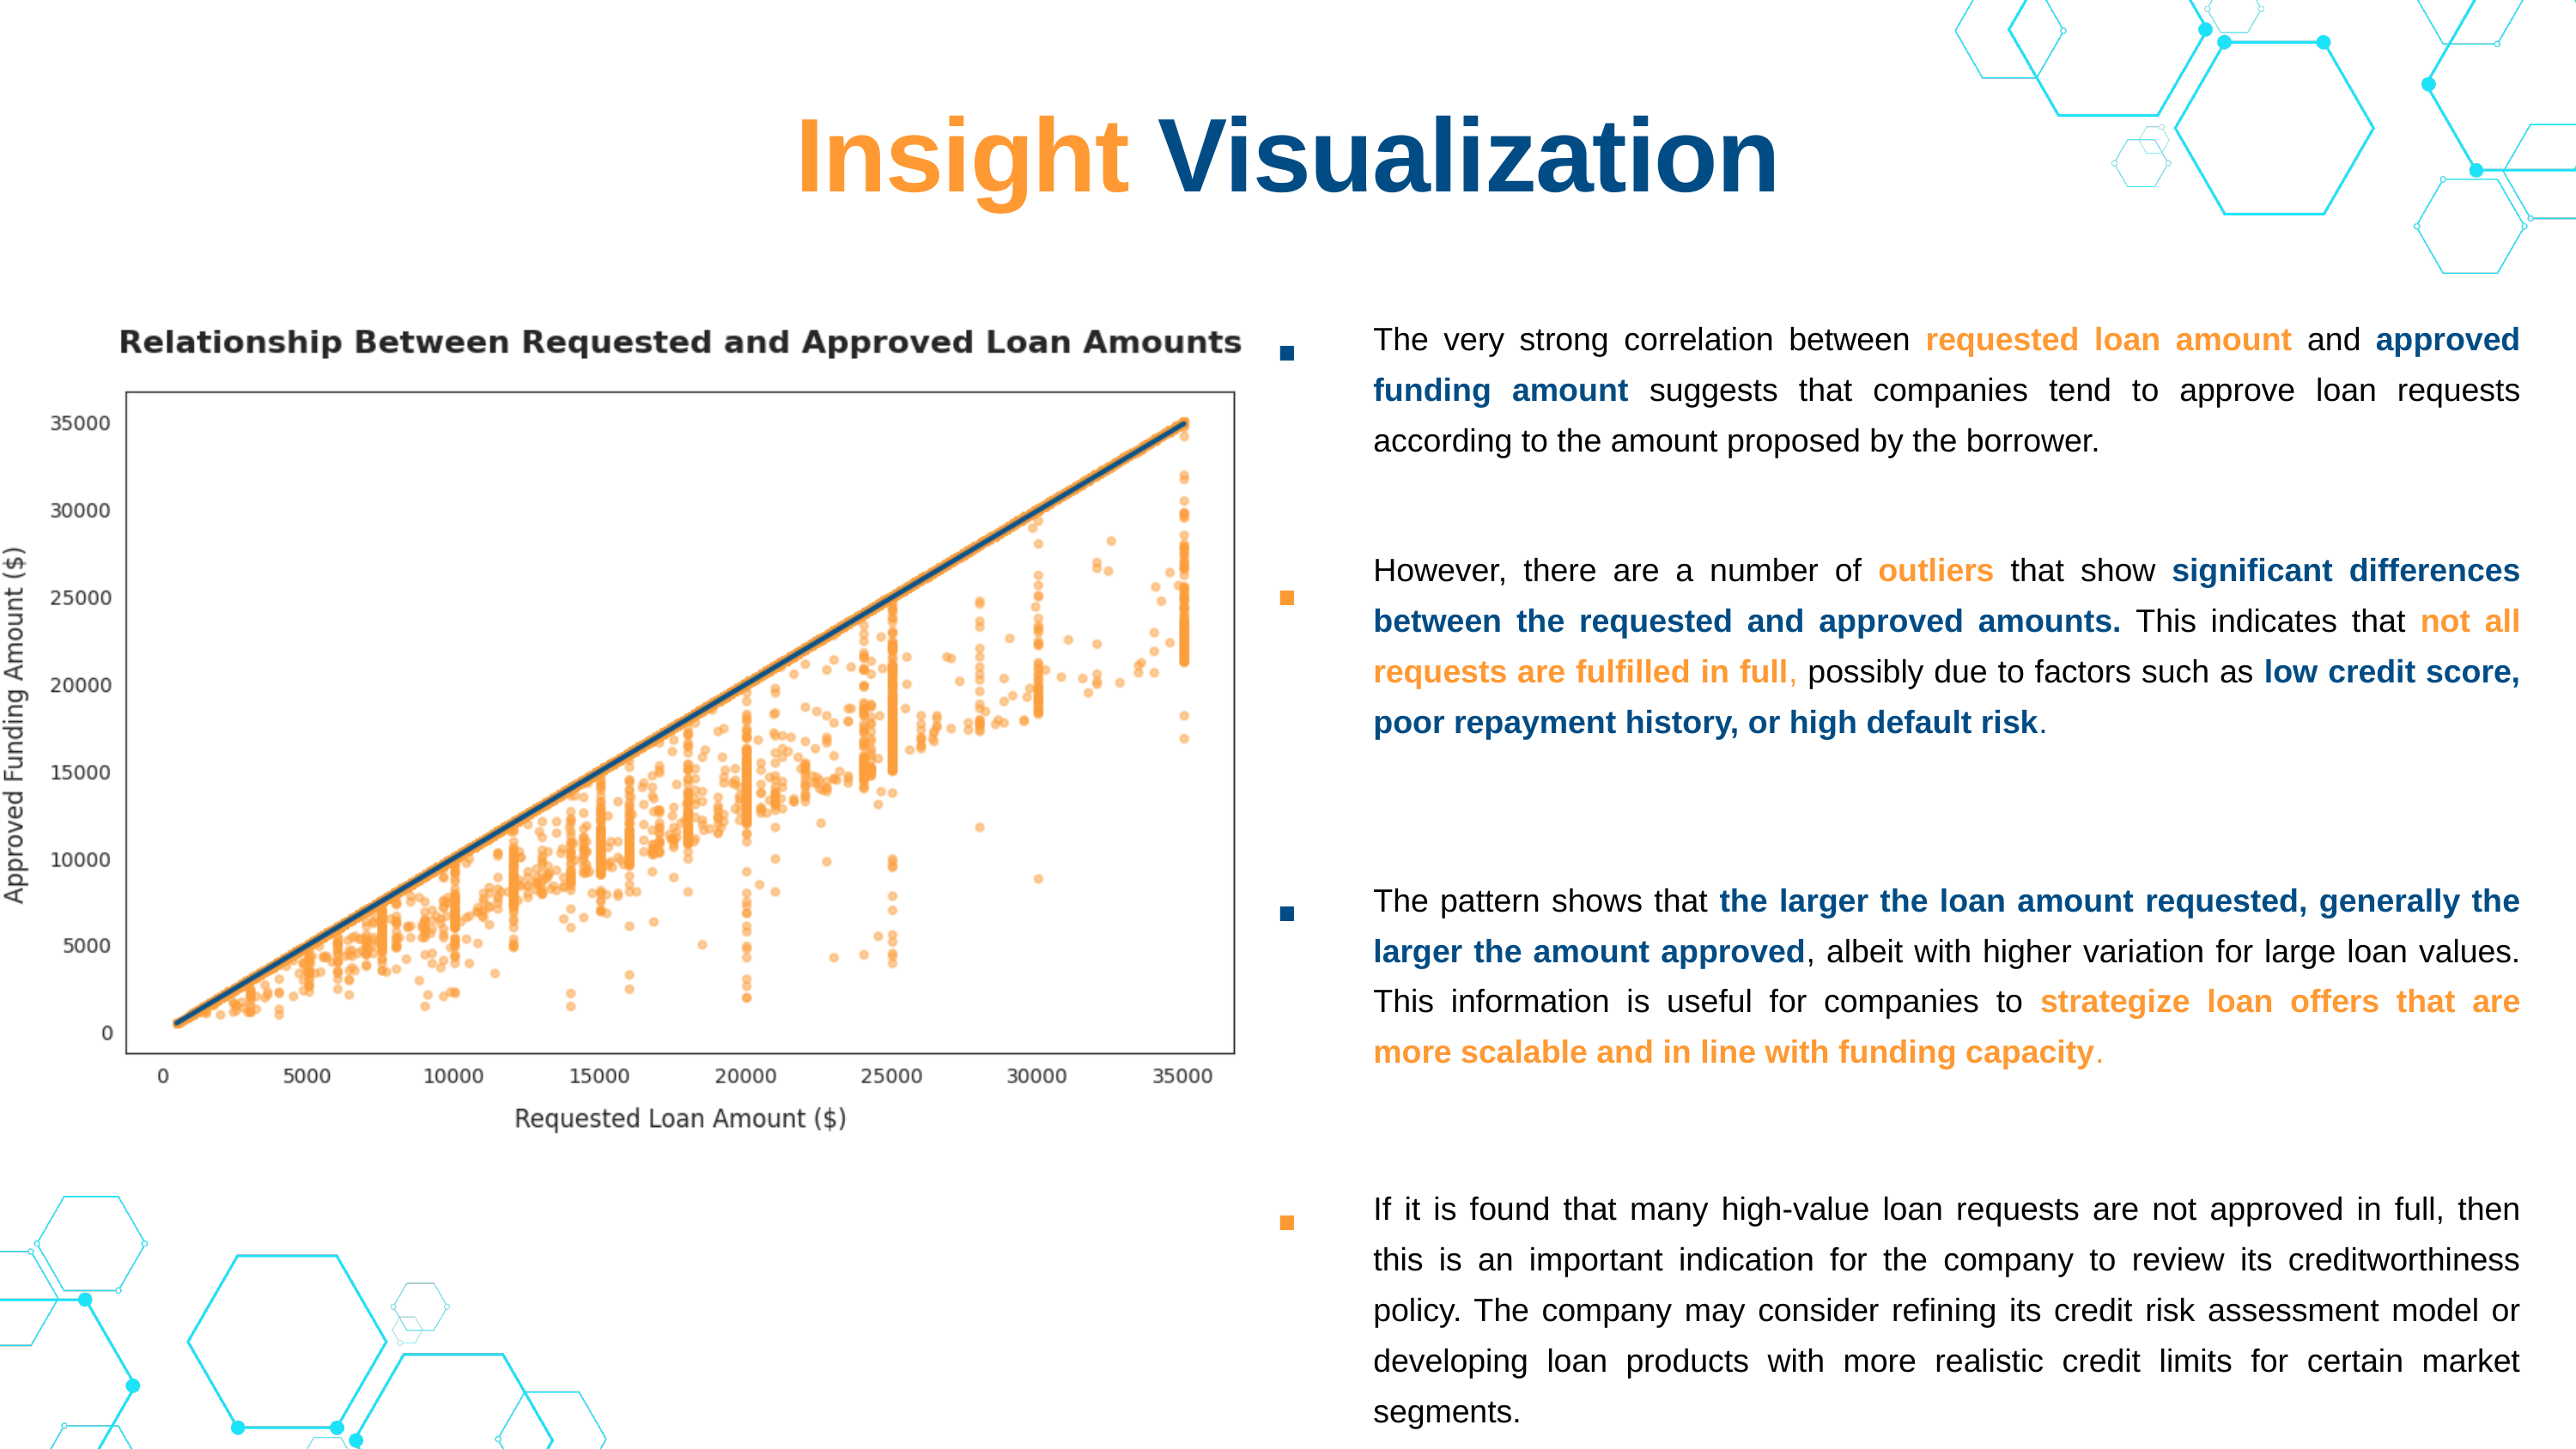

Insight Visualization
.
The very strong correlation between requested loan amount and approved funding amount suggests that companies tend to approve loan requests according to the amount proposed by the borrower.

.
However, there are a number of outliers that show significant differences between the requested and approved amounts. This indicates that not all requests are fulfilled in full, possibly due to factors such as low credit score, poor repayment history, or high default risk.
.
The pattern shows that the larger the loan amount requested, generally the larger the amount approved, albeit with higher variation for large loan values. This information is useful for companies to strategize loan offers that are more scalable and in line with funding capacity.
.
If it is found that many high-value loan requests are not approved in full, then this is an important indication for the company to review its creditworthiness policy. The company may consider refining its credit risk assessment model or developing loan products with more realistic credit limits for certain market segments.